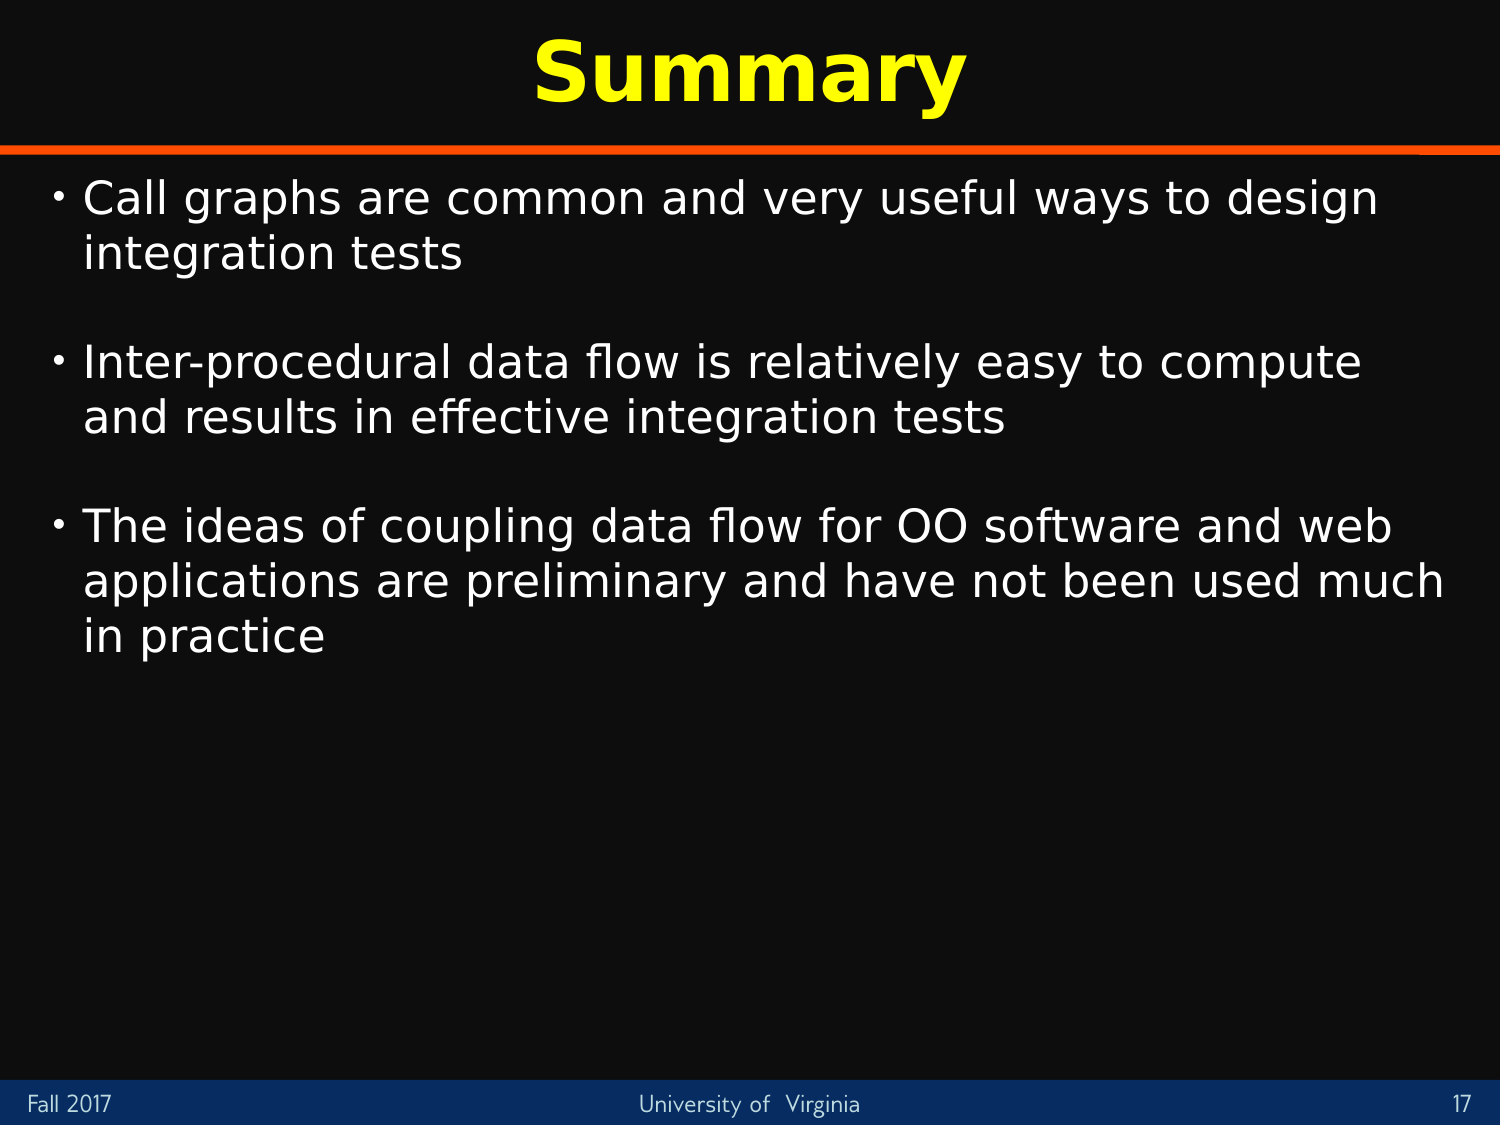

# Summary
Call graphs are common and very useful ways to design integration tests
Inter-procedural data flow is relatively easy to compute and results in effective integration tests
The ideas of coupling data flow for OO software and web applications are preliminary and have not been used much in practice